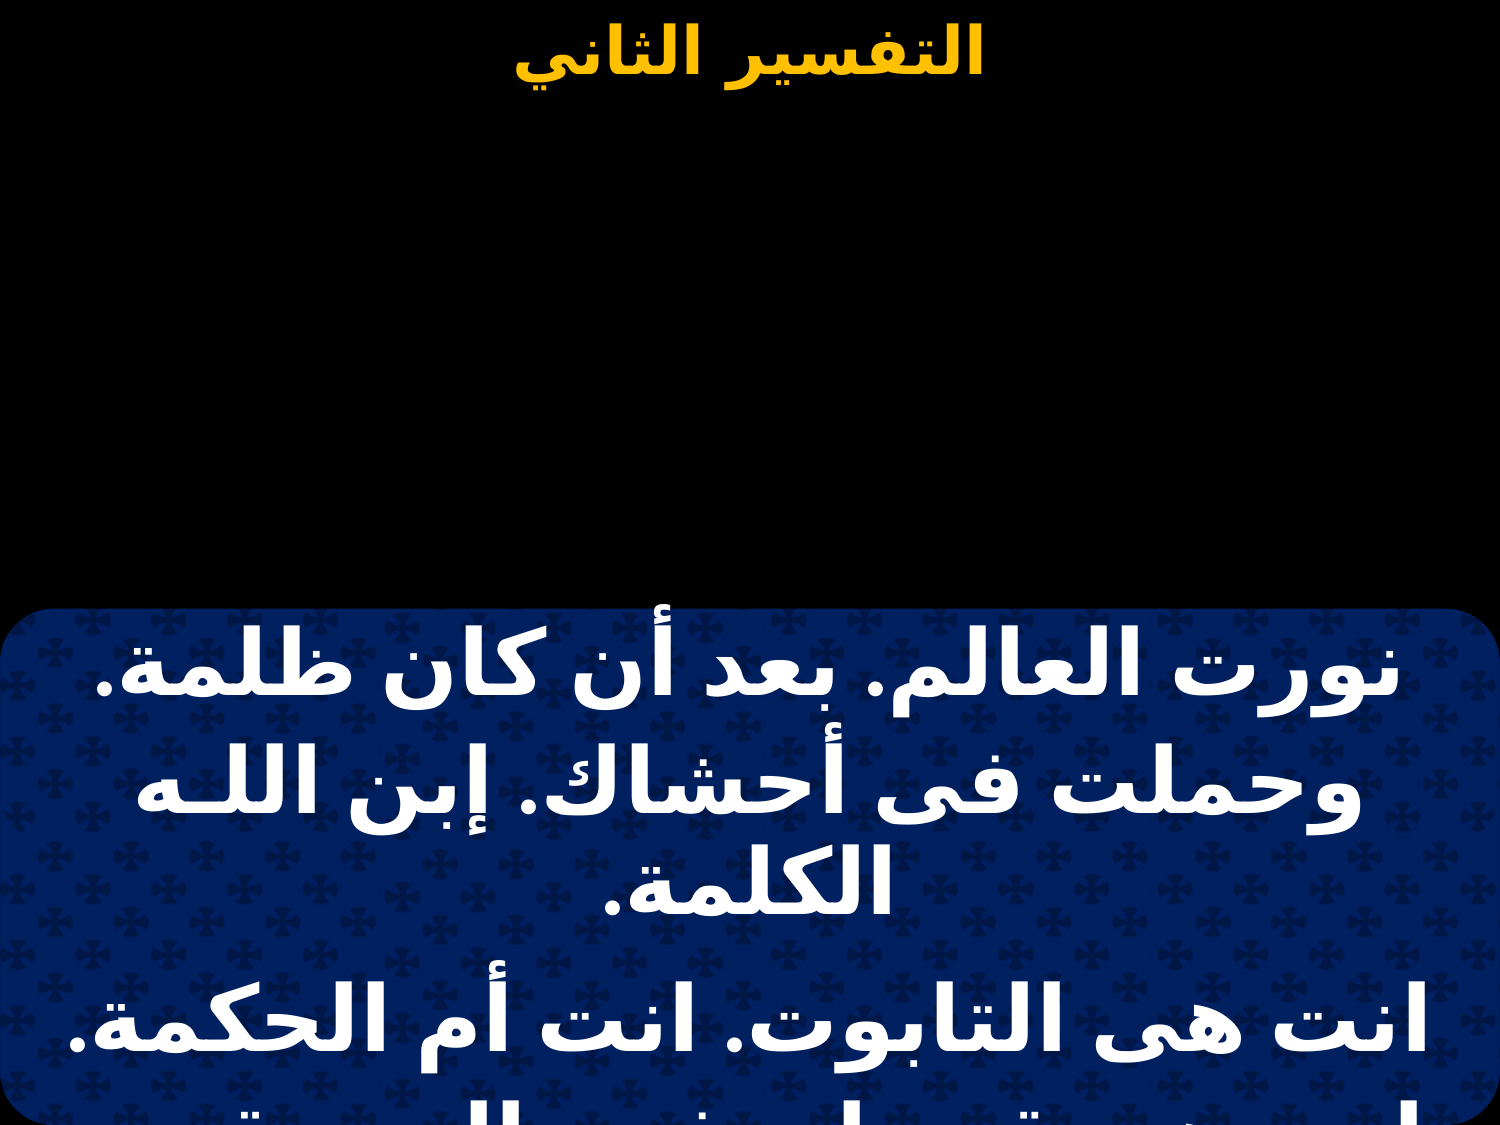

#
| نورت العالم. بعد أن كان ظلمة. |
| --- |
| وحملت فى أحشاك. إبن اللـه الكلمة. |
|  |
| انت هى التابوت. انت أم الحكمة. |
| انت هى قوتنا. وفرح الصديقين. |